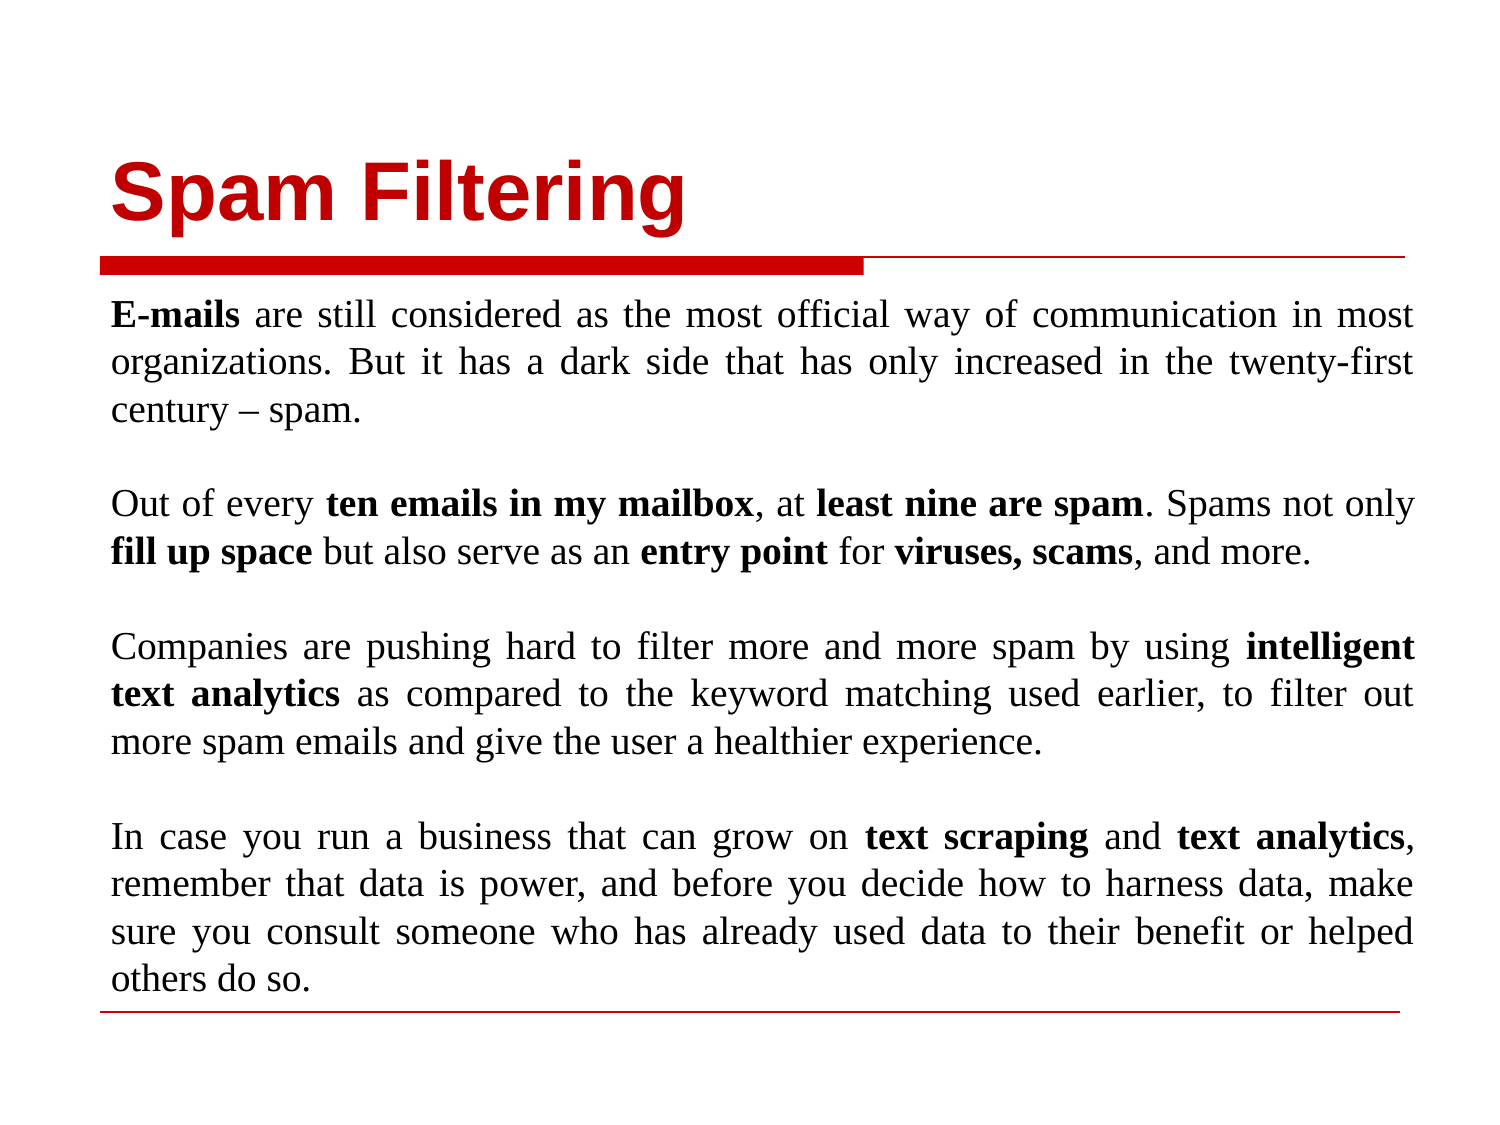

# Spam Filtering
E-mails are still considered as the most official way of communication in most organizations. But it has a dark side that has only increased in the twenty-first century – spam.

Out of every ten emails in my mailbox, at least nine are spam. Spams not only fill up space but also serve as an entry point for viruses, scams, and more.

Companies are pushing hard to filter more and more spam by using intelligent text analytics as compared to the keyword matching used earlier, to filter out more spam emails and give the user a healthier experience.

In case you run a business that can grow on text scraping and text analytics, remember that data is power, and before you decide how to harness data, make sure you consult someone who has already used data to their benefit or helped others do so.